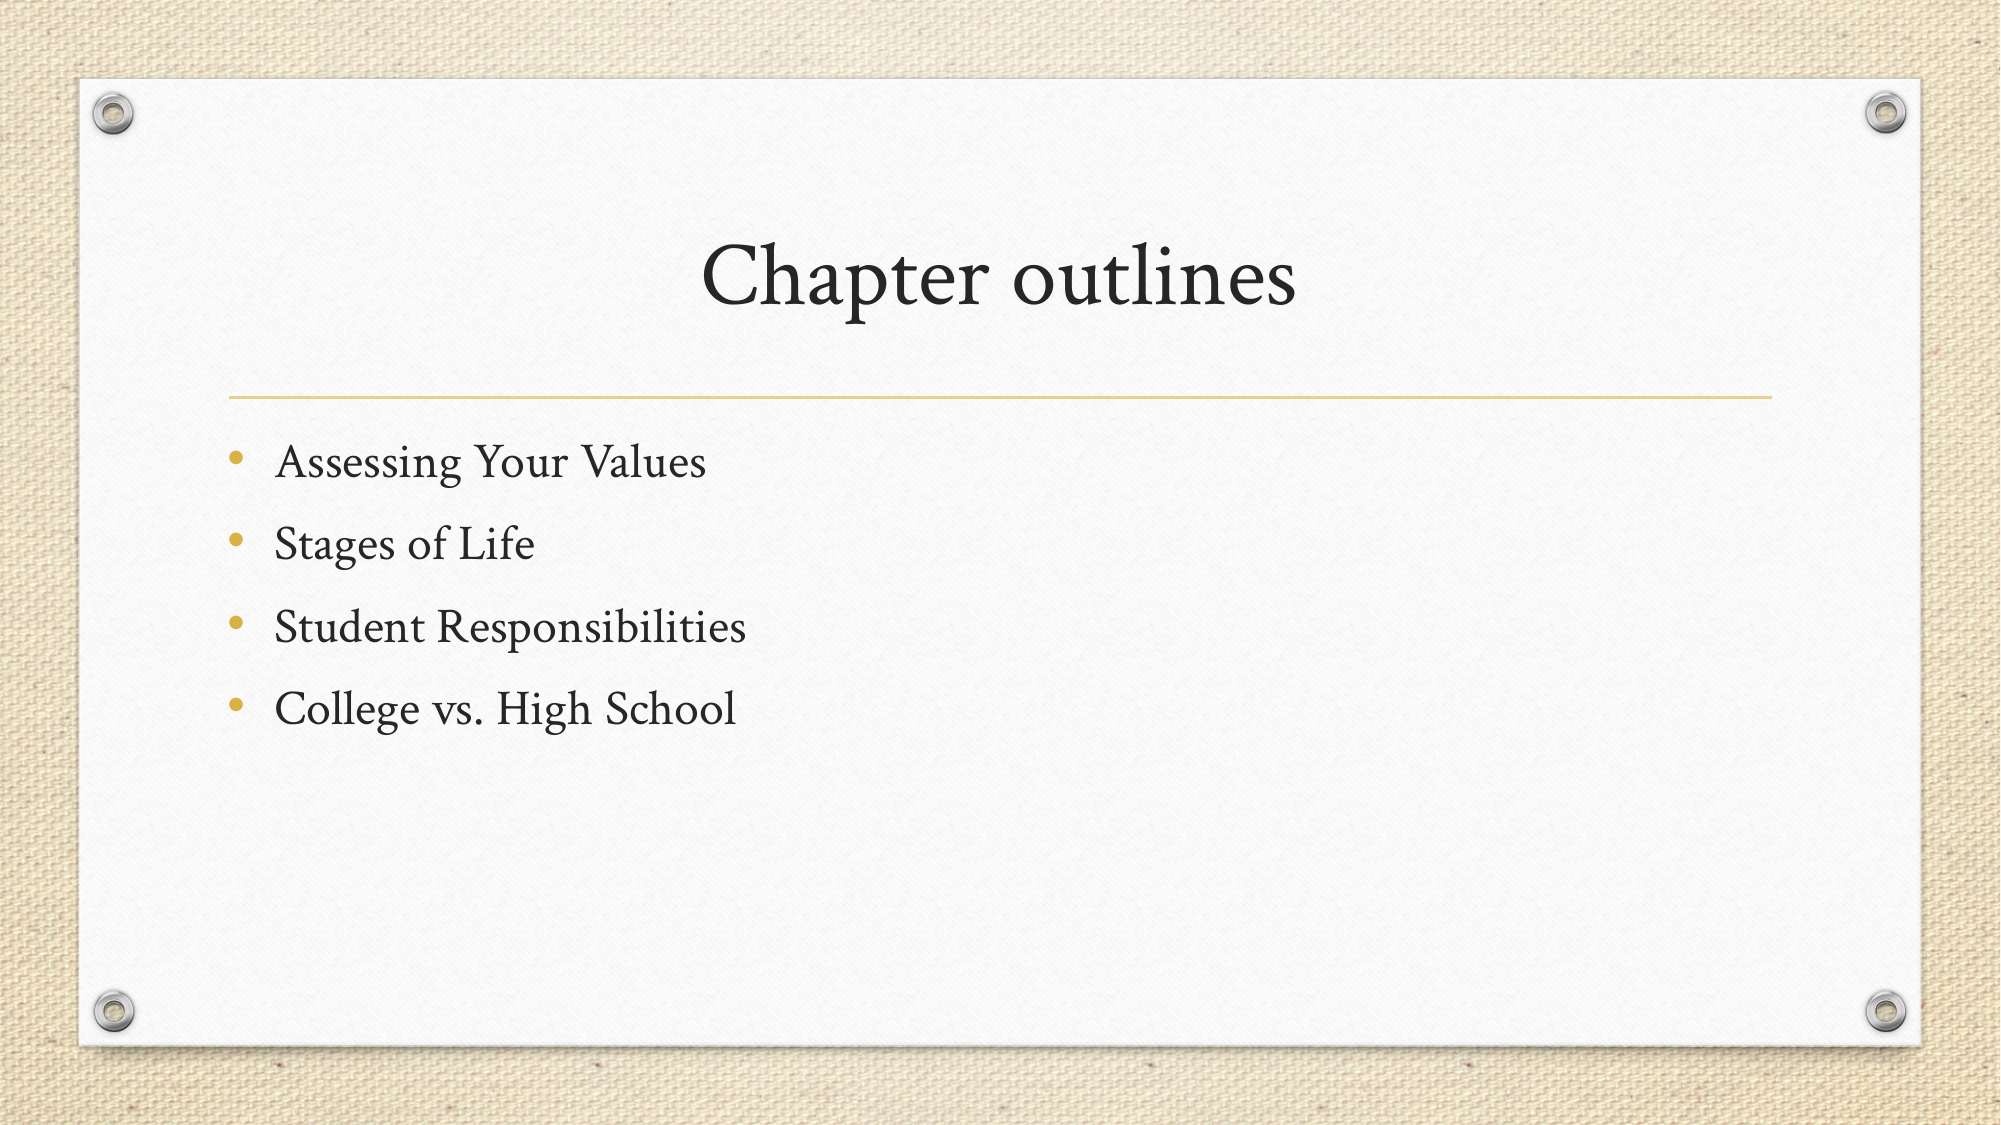

# Chapter outlines
Assessing Your Values
Stages of Life
Student Responsibilities
College vs. High School